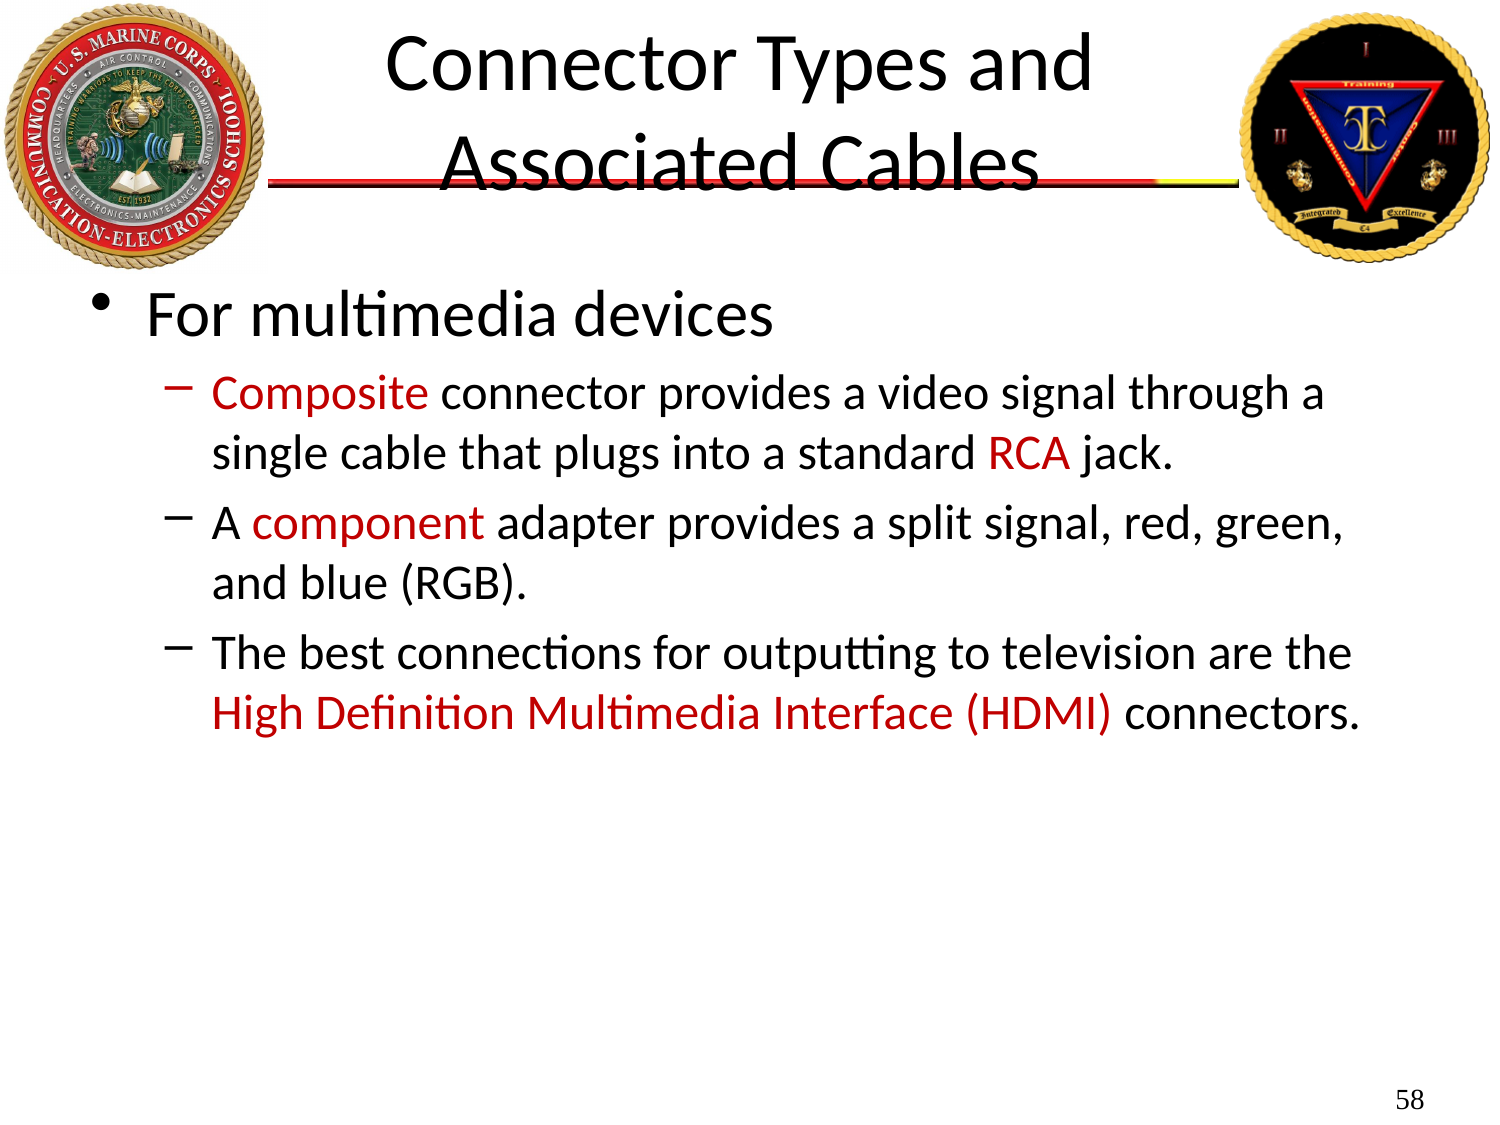

# Connector Types and Associated Cables
For multimedia devices
Composite connector provides a video signal through a single cable that plugs into a standard RCA jack.
A component adapter provides a split signal, red, green, and blue (RGB).
The best connections for outputting to television are the High Definition Multimedia Interface (HDMI) connectors.